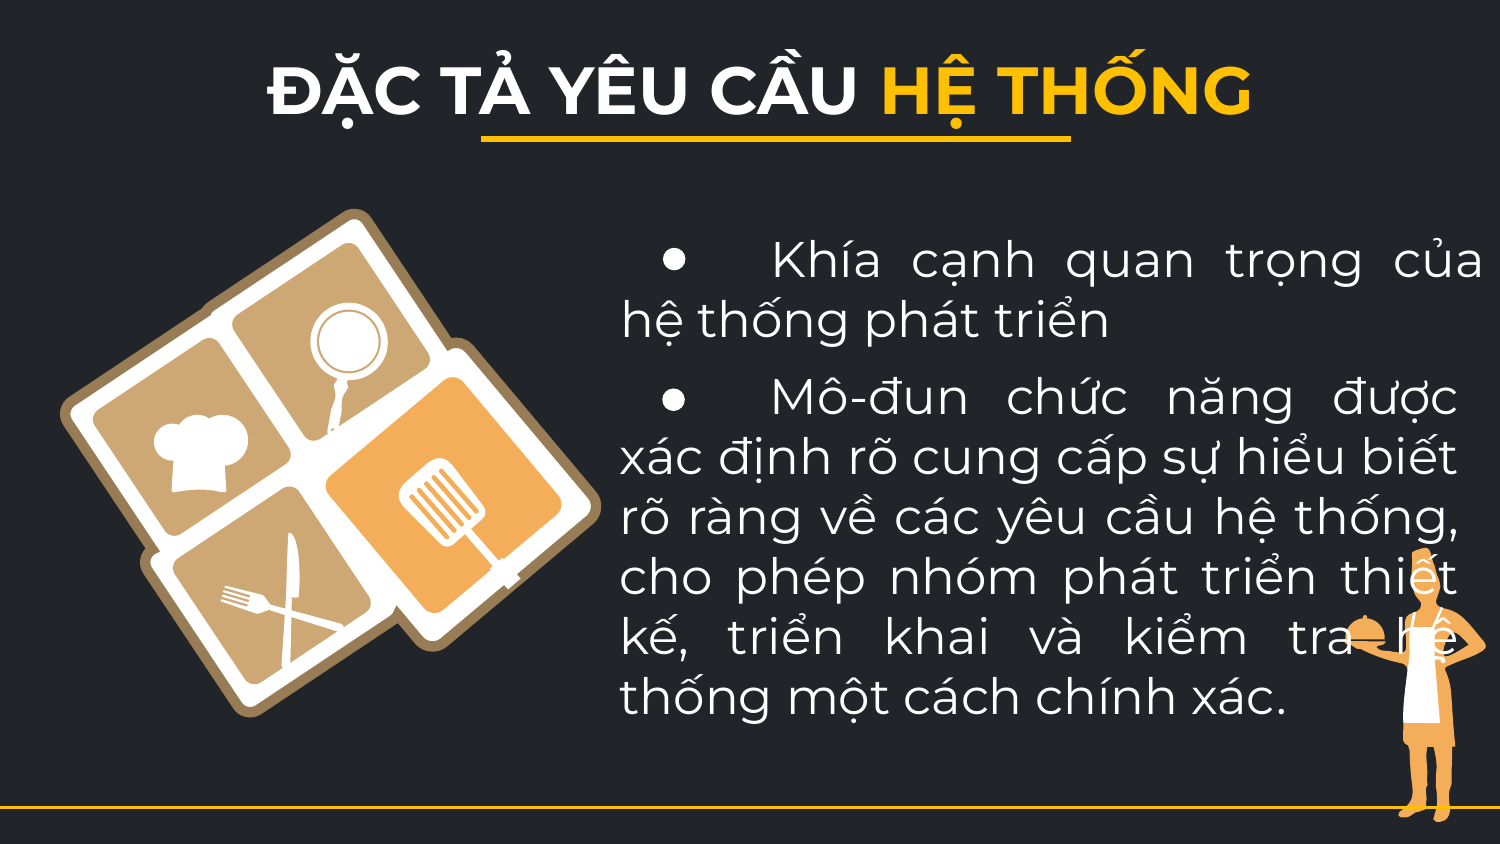

ĐẶC TẢ YÊU CẦU HỆ THỐNG
	Khía cạnh quan trọng của hệ thống phát triển

	Mô-đun chức năng được xác định rõ cung cấp sự hiểu biết rõ ràng về các yêu cầu hệ thống, cho phép nhóm phát triển thiết kế, triển khai và kiểm tra hệ thống một cách chính xác.